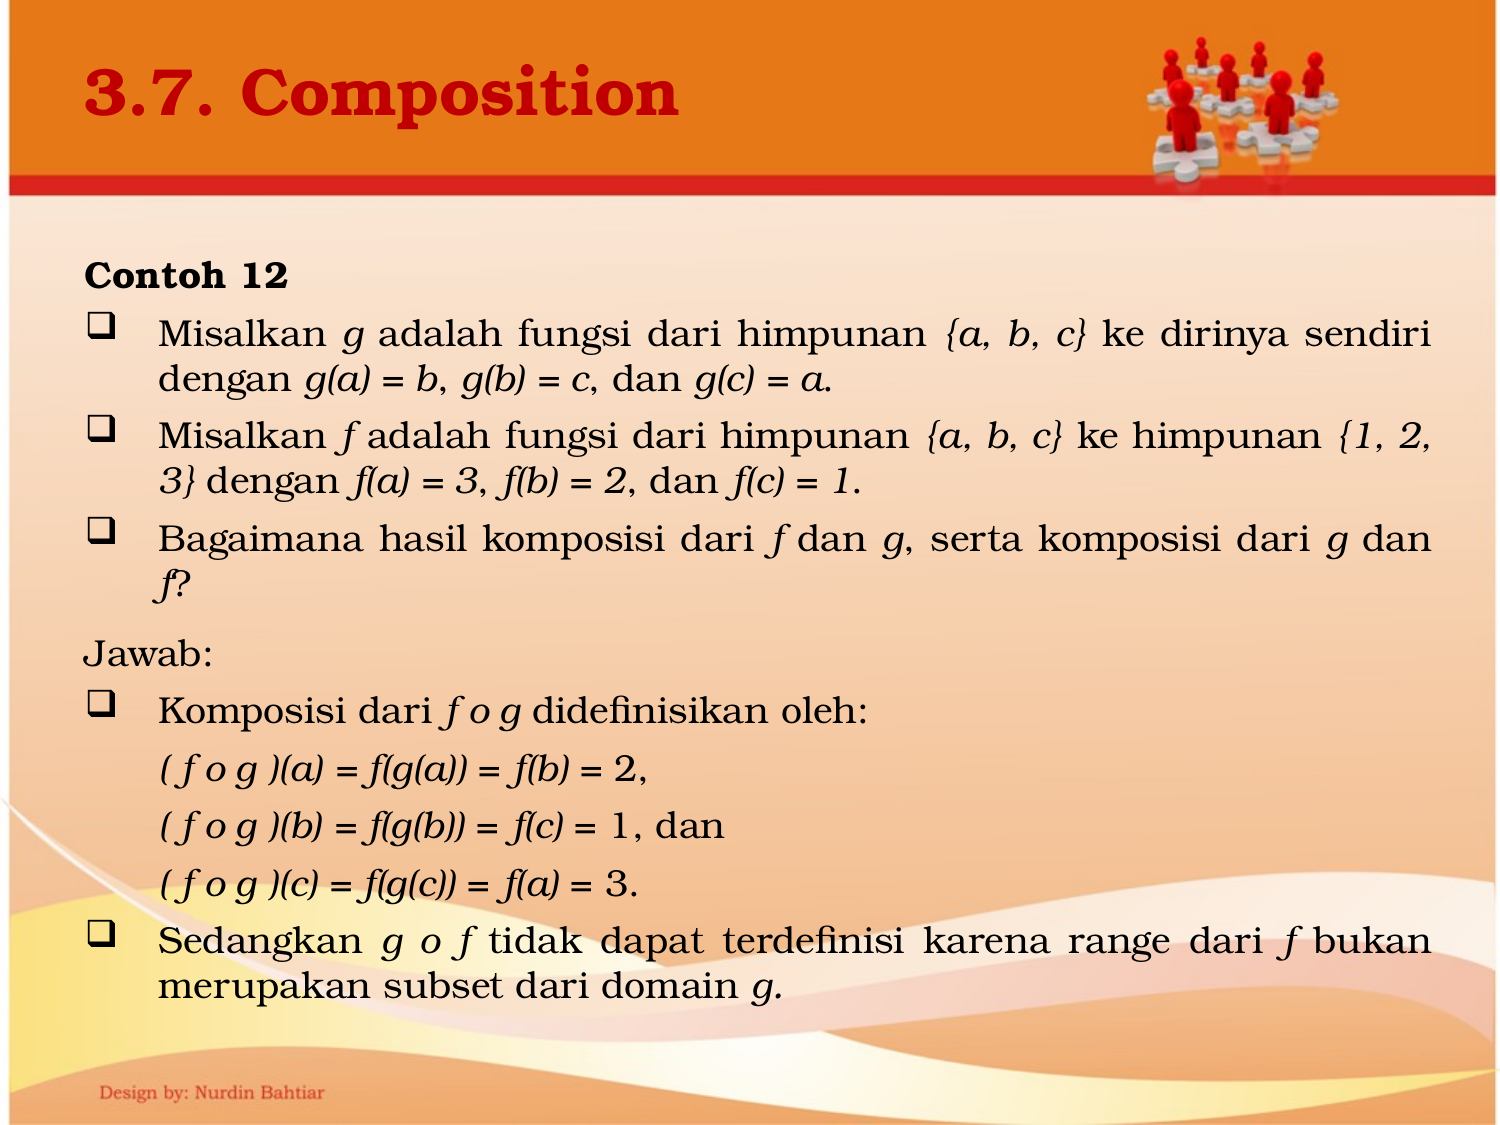

# 3.7. Composition
Contoh 12
Misalkan g adalah fungsi dari himpunan {a, b, c} ke dirinya sendiri dengan g(a) = b, g(b) = c, dan g(c) = a.
Misalkan f adalah fungsi dari himpunan {a, b, c} ke himpunan {1, 2, 3} dengan f(a) = 3, f(b) = 2, dan f(c) = 1.
Bagaimana hasil komposisi dari f dan g, serta komposisi dari g dan f?
Jawab:
Komposisi dari f o g didefinisikan oleh:
( f o g )(a) = f(g(a)) = f(b) = 2,
( f o g )(b) = f(g(b)) = f(c) = 1, dan
( f o g )(c) = f(g(c)) = f(a) = 3.
Sedangkan g o f tidak dapat terdefinisi karena range dari f bukan merupakan subset dari domain g.